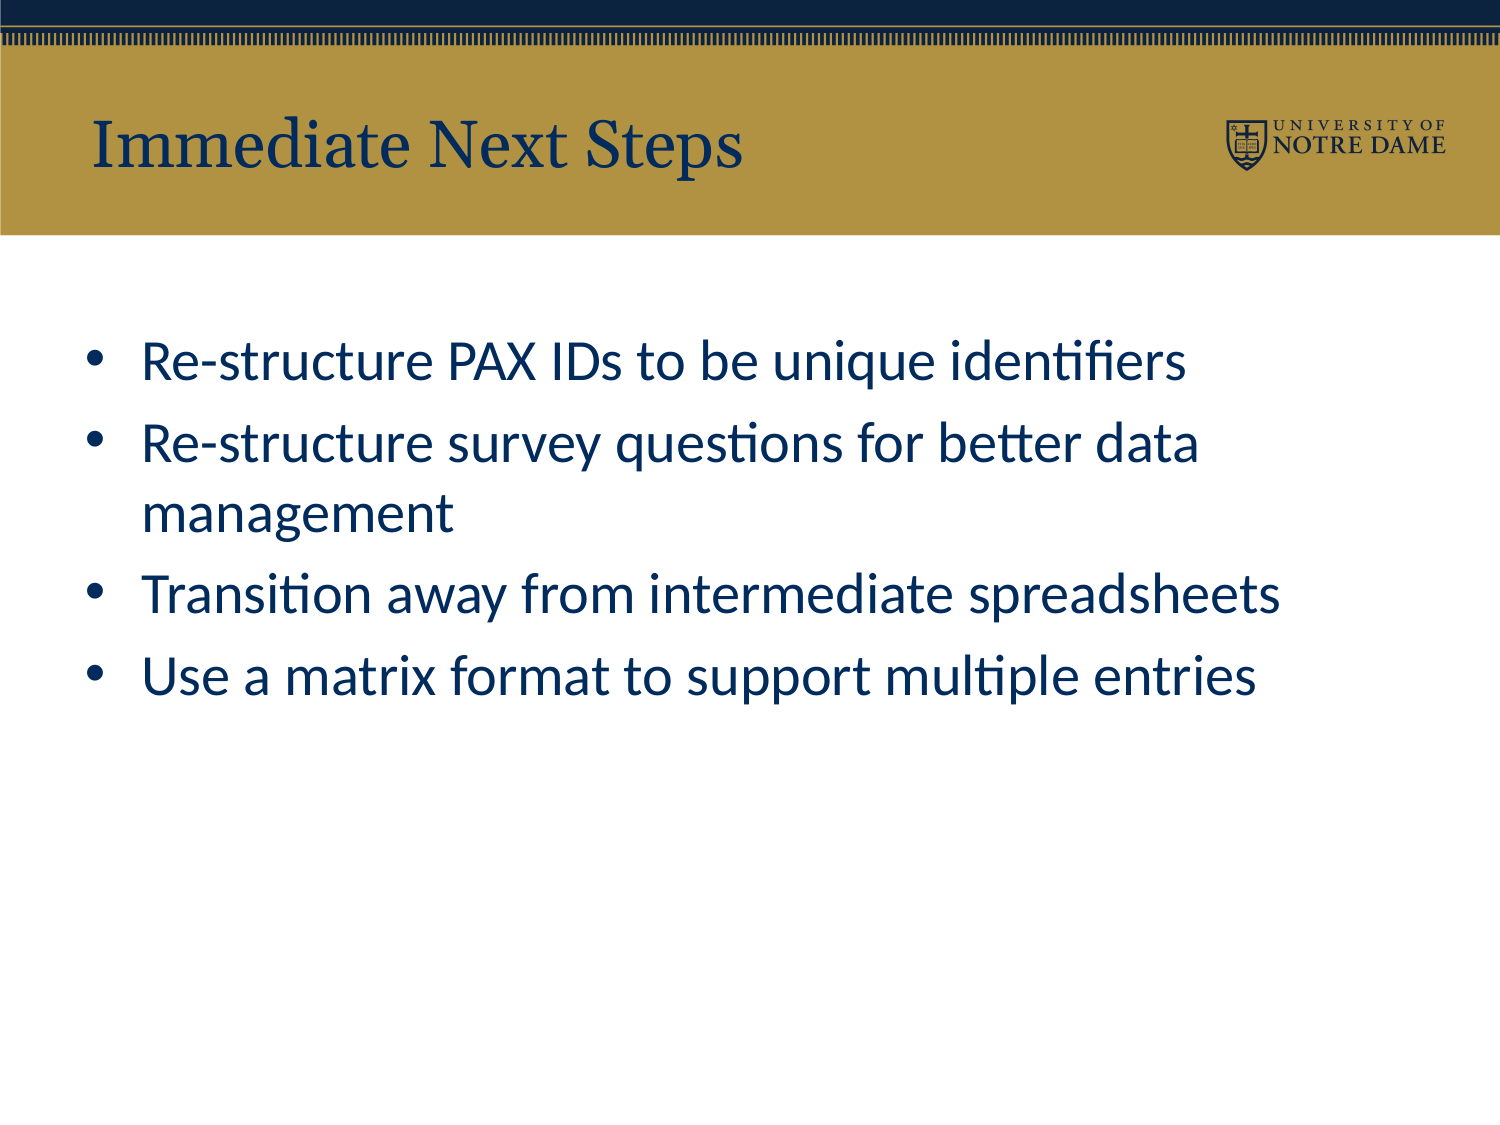

Immediate Next Steps
Re-structure PAX IDs to be unique identifiers
Re-structure survey questions for better data management
Transition away from intermediate spreadsheets
Use a matrix format to support multiple entries